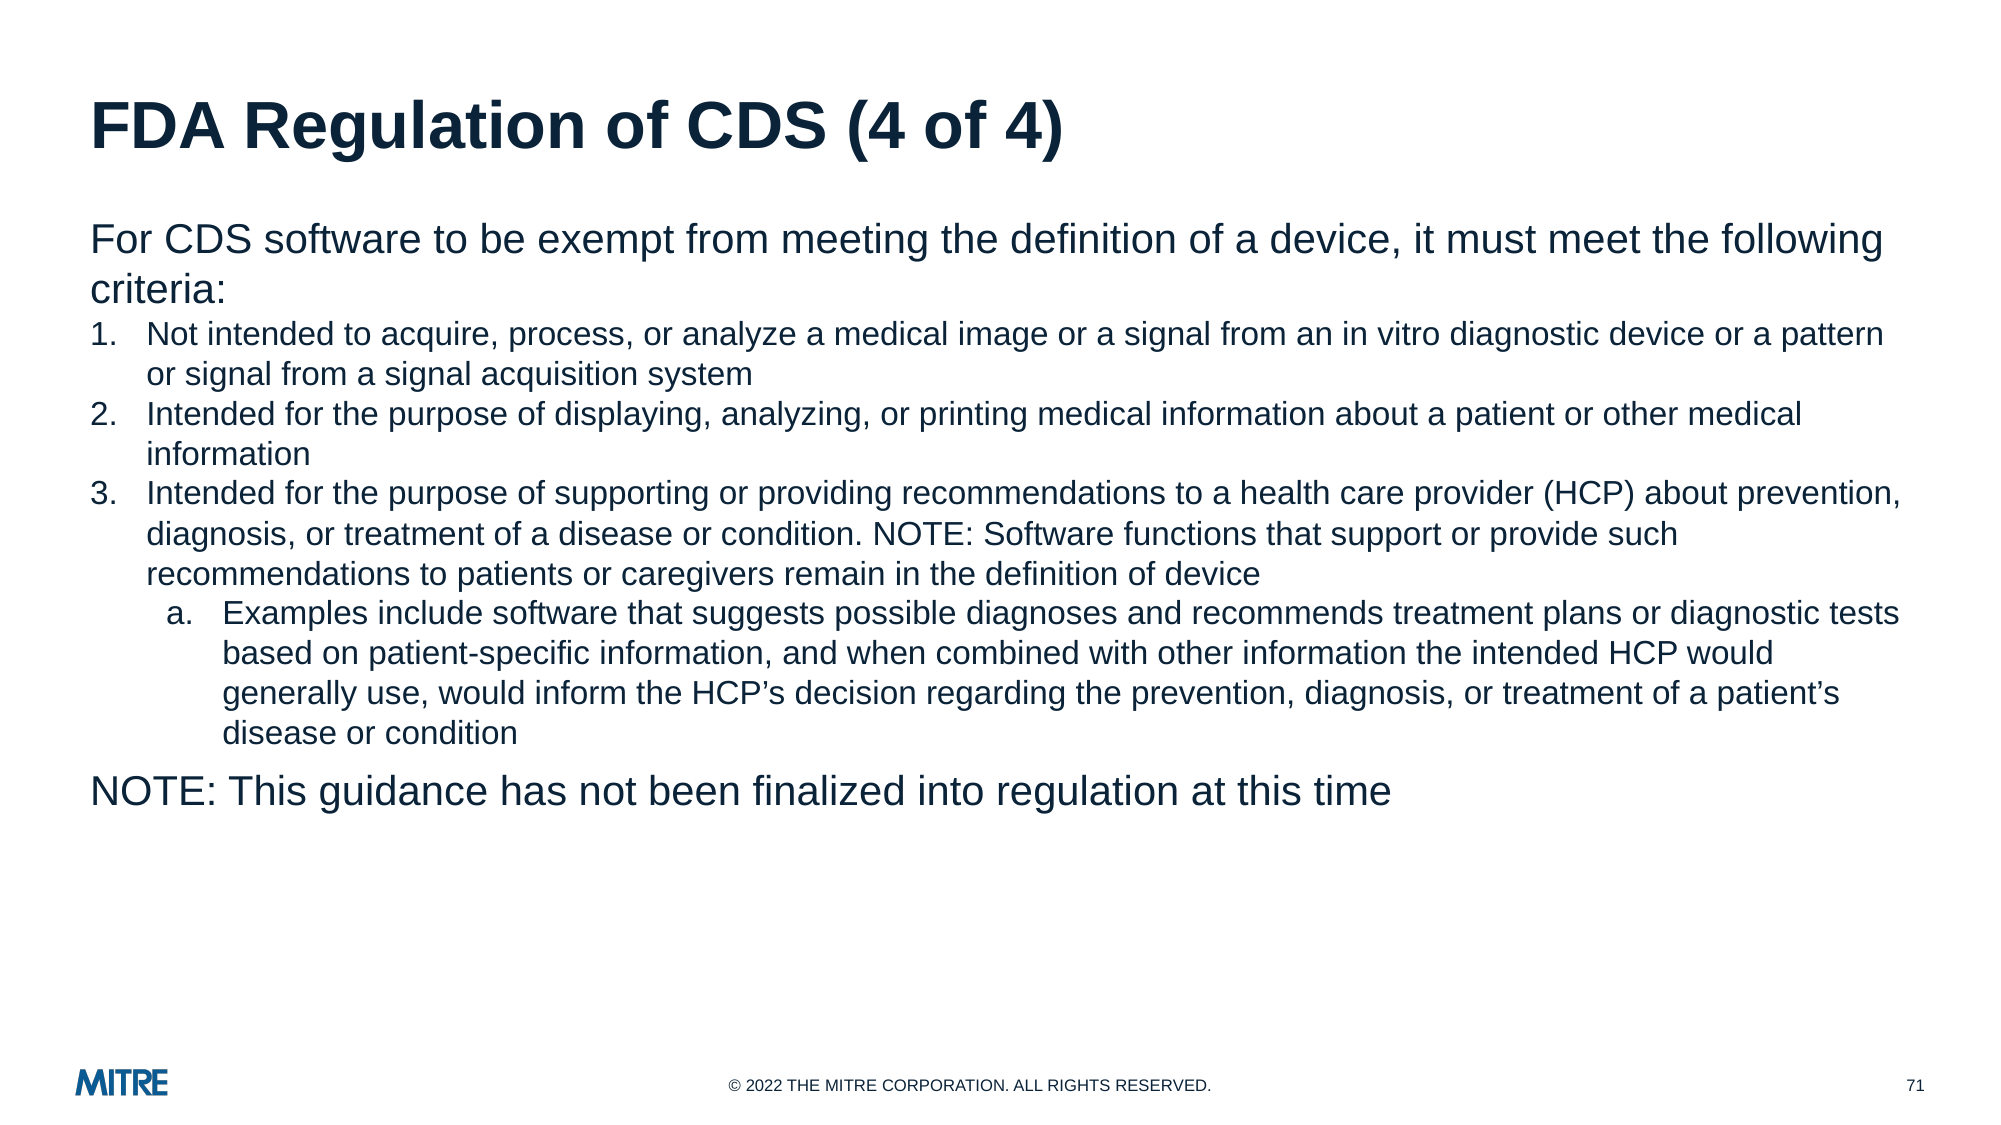

# FDA Regulation of CDS (4 of 4)
For CDS software to be exempt from meeting the definition of a device, it must meet the following criteria:
Not intended to acquire, process, or analyze a medical image or a signal from an in vitro diagnostic device or a pattern or signal from a signal acquisition system
Intended for the purpose of displaying, analyzing, or printing medical information about a patient or other medical information
Intended for the purpose of supporting or providing recommendations to a health care provider (HCP) about prevention, diagnosis, or treatment of a disease or condition. NOTE: Software functions that support or provide such recommendations to patients or caregivers remain in the definition of device
Examples include software that suggests possible diagnoses and recommends treatment plans or diagnostic tests based on patient-specific information, and when combined with other information the intended HCP would generally use, would inform the HCP’s decision regarding the prevention, diagnosis, or treatment of a patient’s disease or condition
NOTE: This guidance has not been finalized into regulation at this time
71